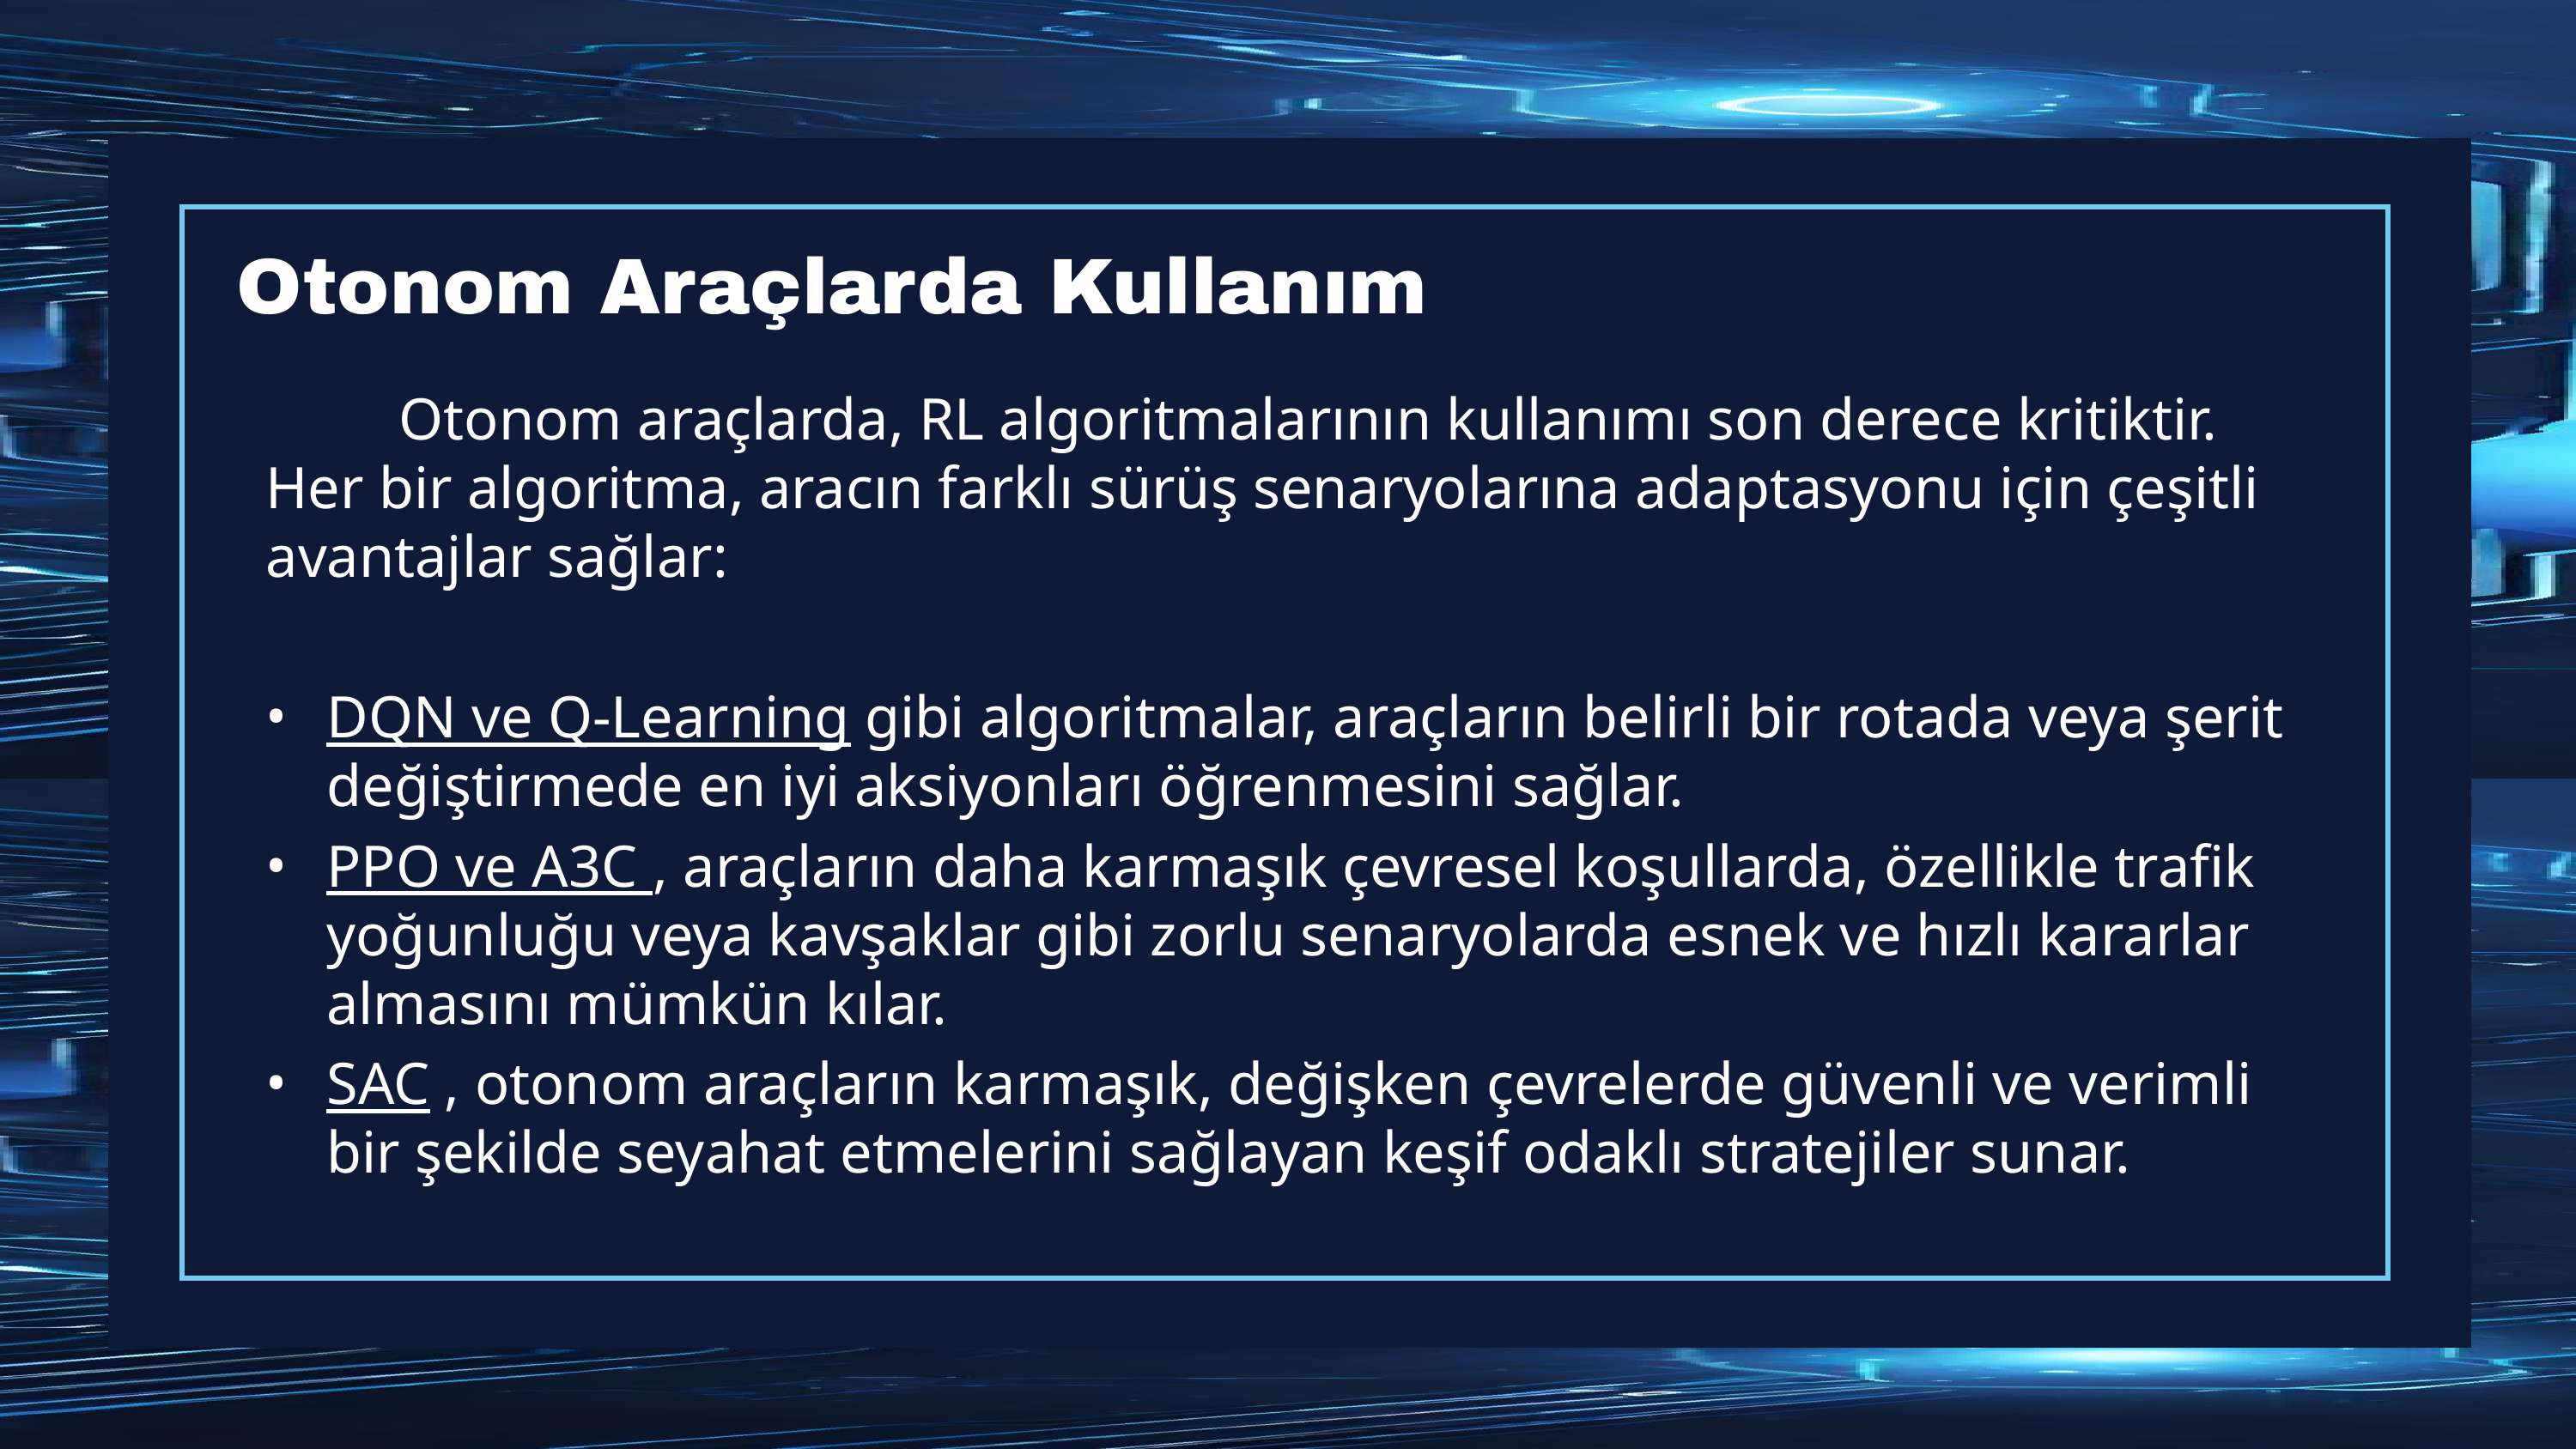

# Otonom Araçlarda Kullanım
         Otonom araçlarda, RL algoritmalarının kullanımı son derece kritiktir. Her bir algoritma, aracın farklı sürüş senaryolarına adaptasyonu için çeşitli avantajlar sağlar:

DQN ve Q-Learning gibi algoritmalar, araçların belirli bir rotada veya şerit değiştirmede en iyi aksiyonları öğrenmesini sağlar.
PPO ve A3C , araçların daha karmaşık çevresel koşullarda, özellikle trafik yoğunluğu veya kavşaklar gibi zorlu senaryolarda esnek ve hızlı kararlar almasını mümkün kılar.
SAC , otonom araçların karmaşık, değişken çevrelerde güvenli ve verimli bir şekilde seyahat etmelerini sağlayan keşif odaklı stratejiler sunar.